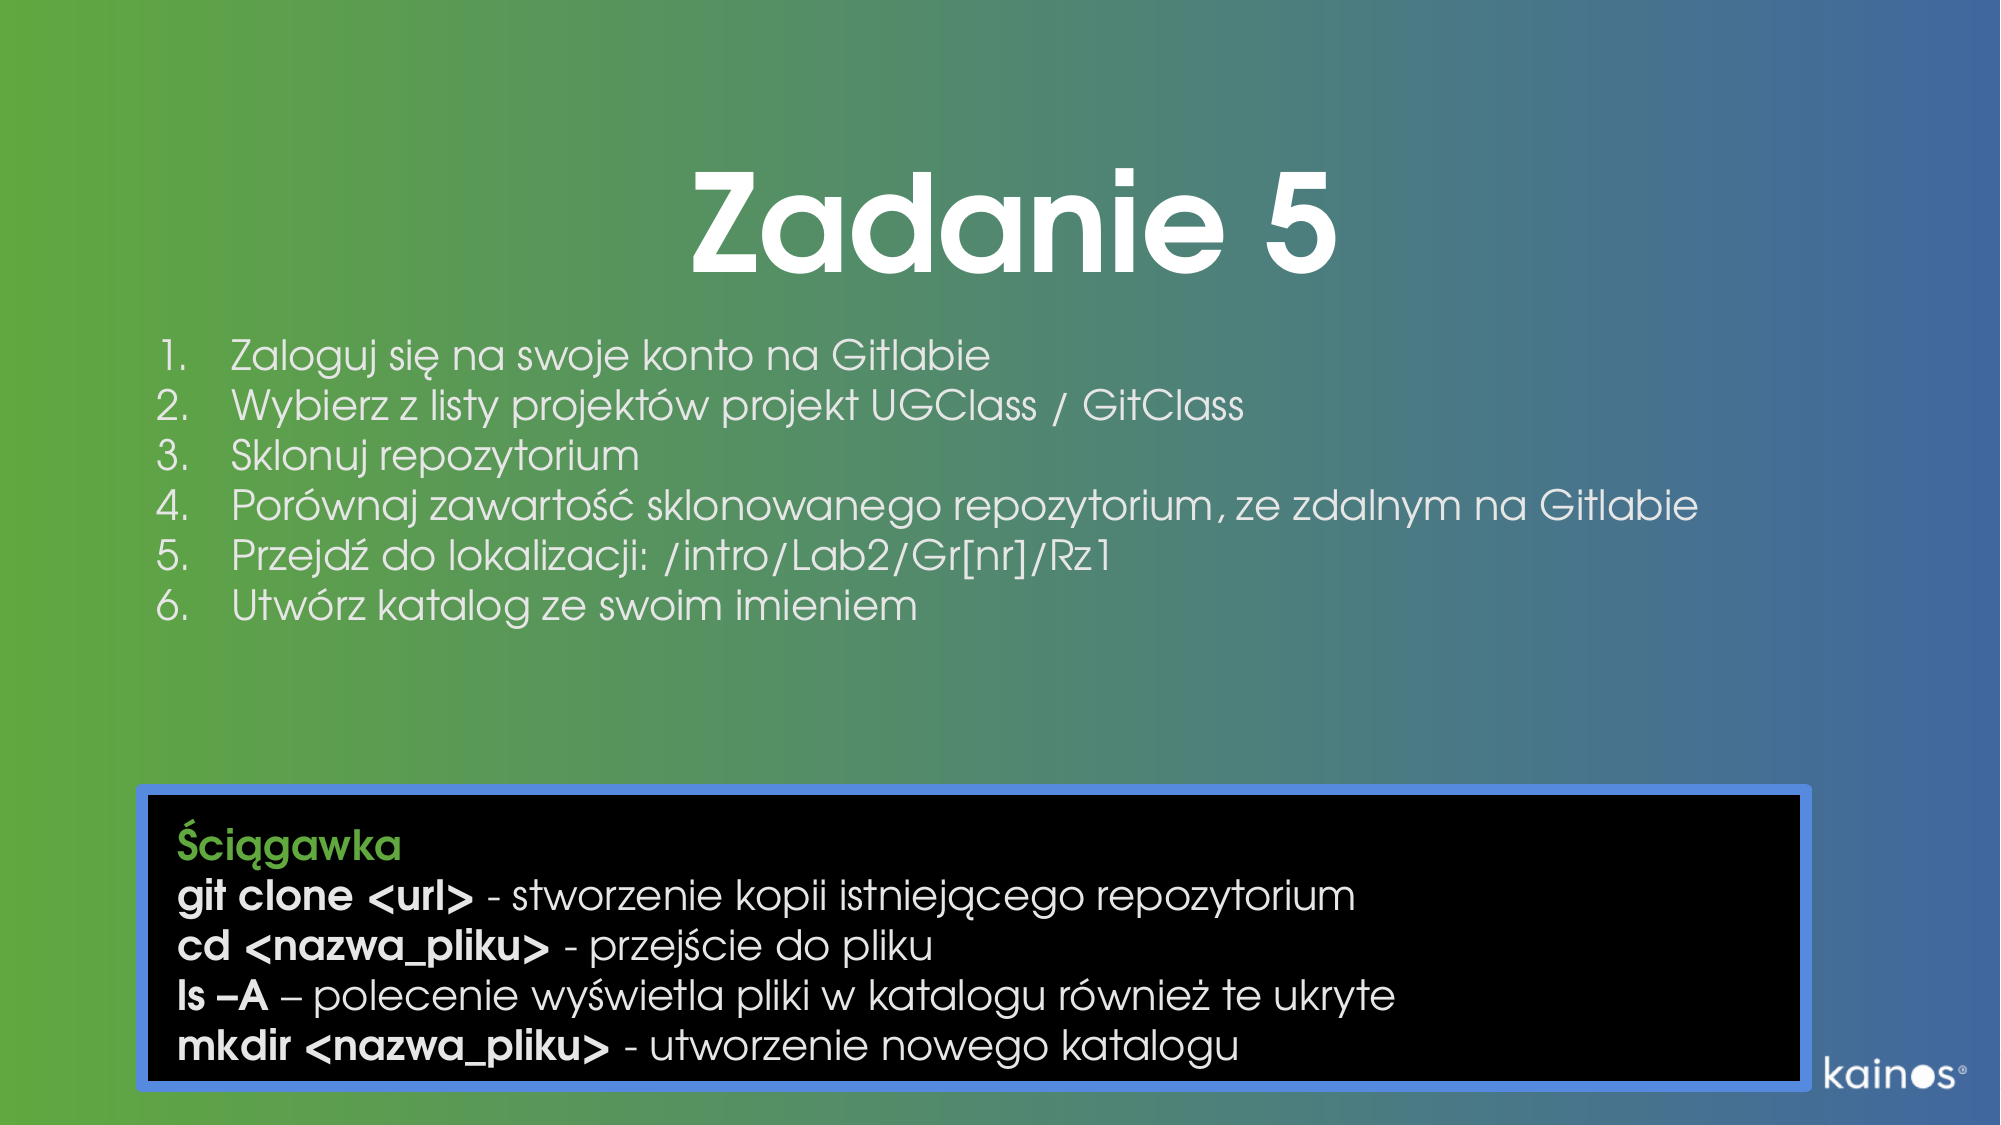

# Zadanie 5

Zaloguj się na swoje konto na Gitlabie
Wybierz z listy projektów projekt UGClass / GitClass
Sklonuj repozytorium
Porównaj zawartość sklonowanego repozytorium, ze zdalnym na Gitlabie
Przejdź do lokalizacji: /intro/Lab2/Gr[nr]/Rz1
Utwórz katalog ze swoim imieniem
Ściągawka
git clone <url> - stworzenie kopii istniejącego repozytorium
cd <nazwa_pliku> - przejście do pliku
ls –A – polecenie wyświetla pliki w katalogu również te ukryte
mkdir <nazwa_pliku> - utworzenie nowego katalogu